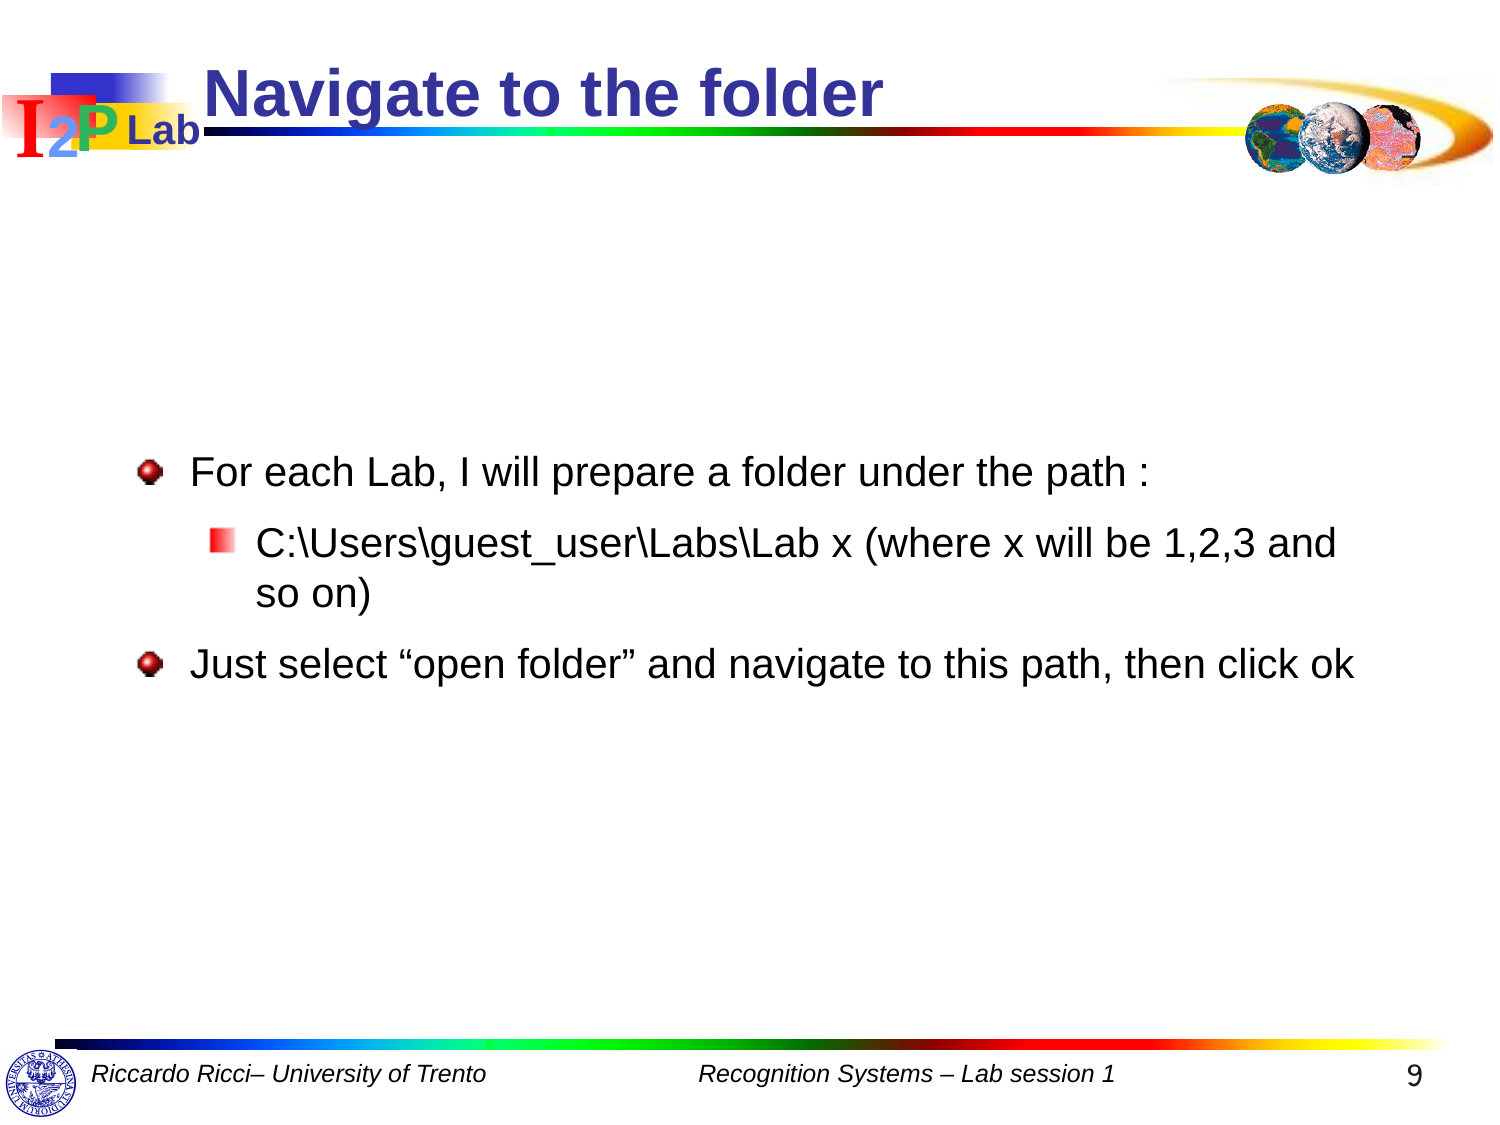

# Navigate to the folder

For each Lab, I will prepare a folder under the path :
C:\Users\guest_user\Labs\Lab x (where x will be 1,2,3 and so on)
Just select “open folder” and navigate to this path, then click ok
9